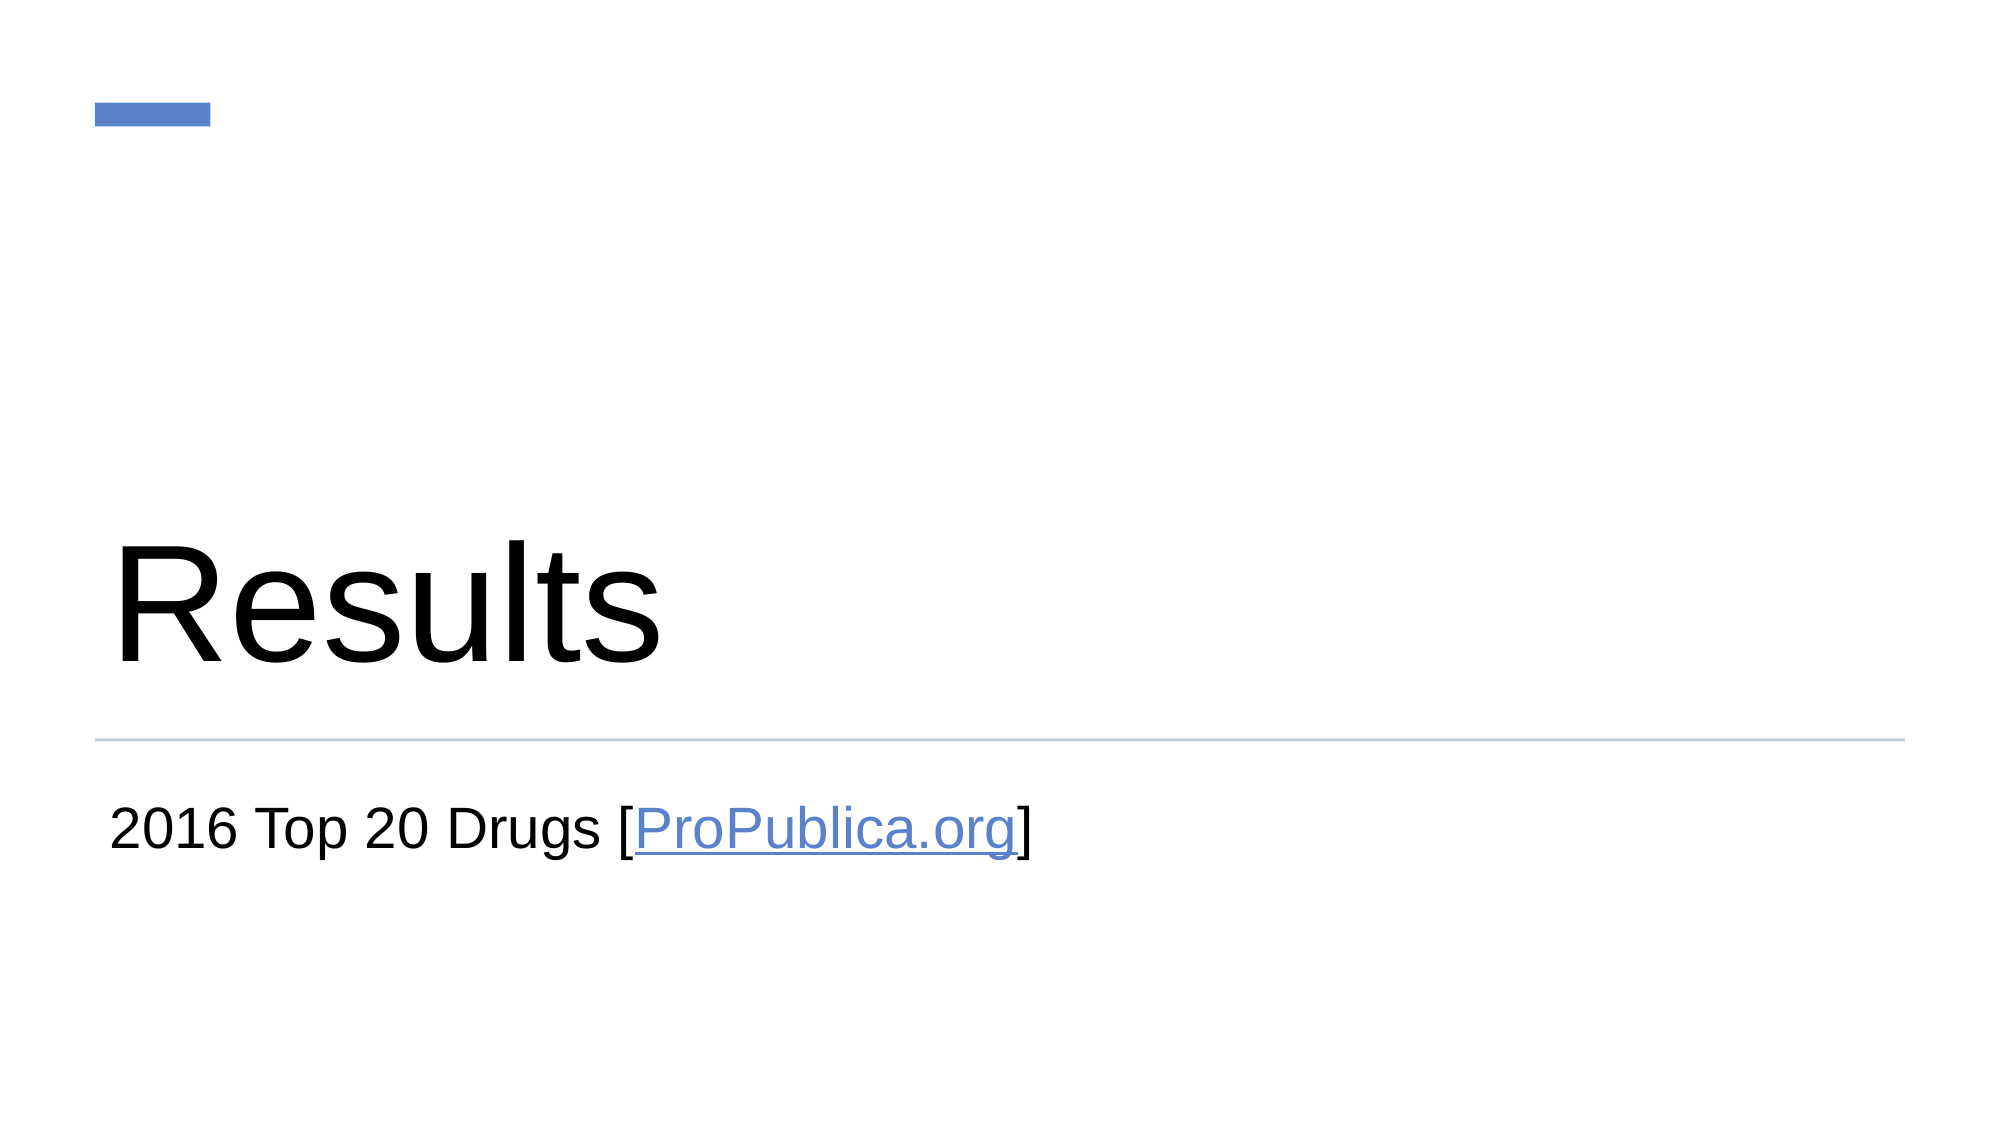

# Results
2016 Top 20 Drugs [ProPublica.org]